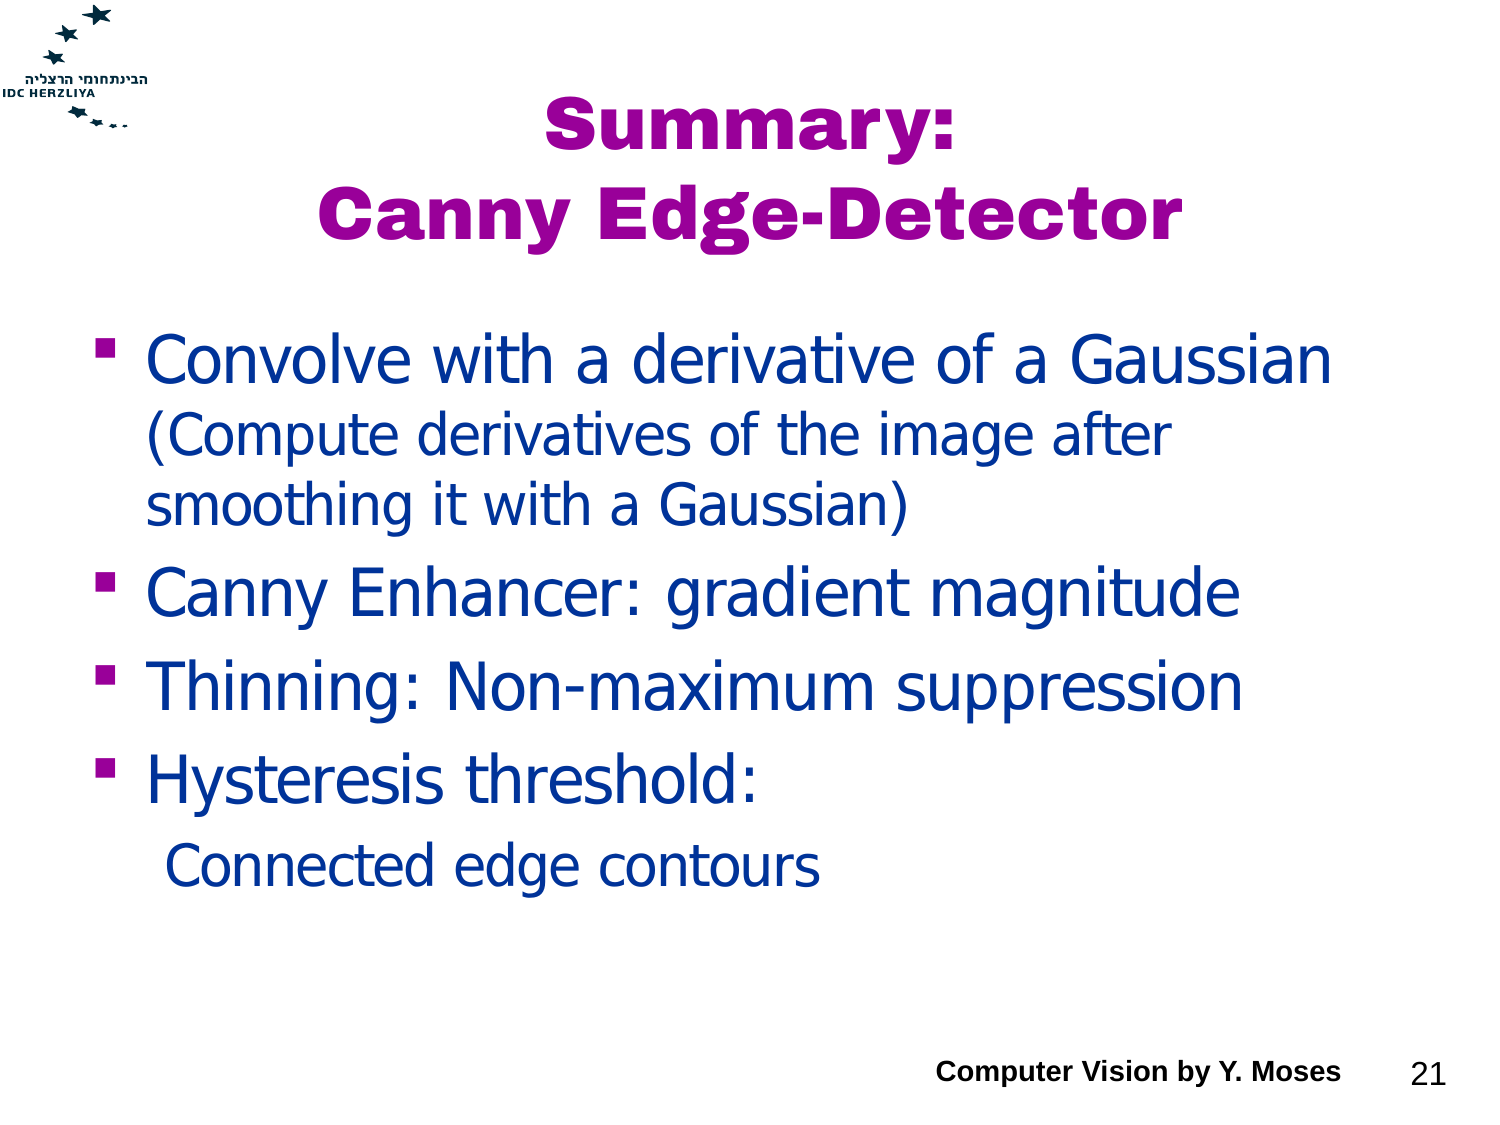

# Summary: Canny Edge-Detector
Convolve with a derivative of a Gaussian (Compute derivatives of the image after smoothing it with a Gaussian)
Canny Enhancer: gradient magnitude
Thinning: Non-maximum suppression
Hysteresis threshold:
Connected edge contours
Computer Vision by Y. Moses
21